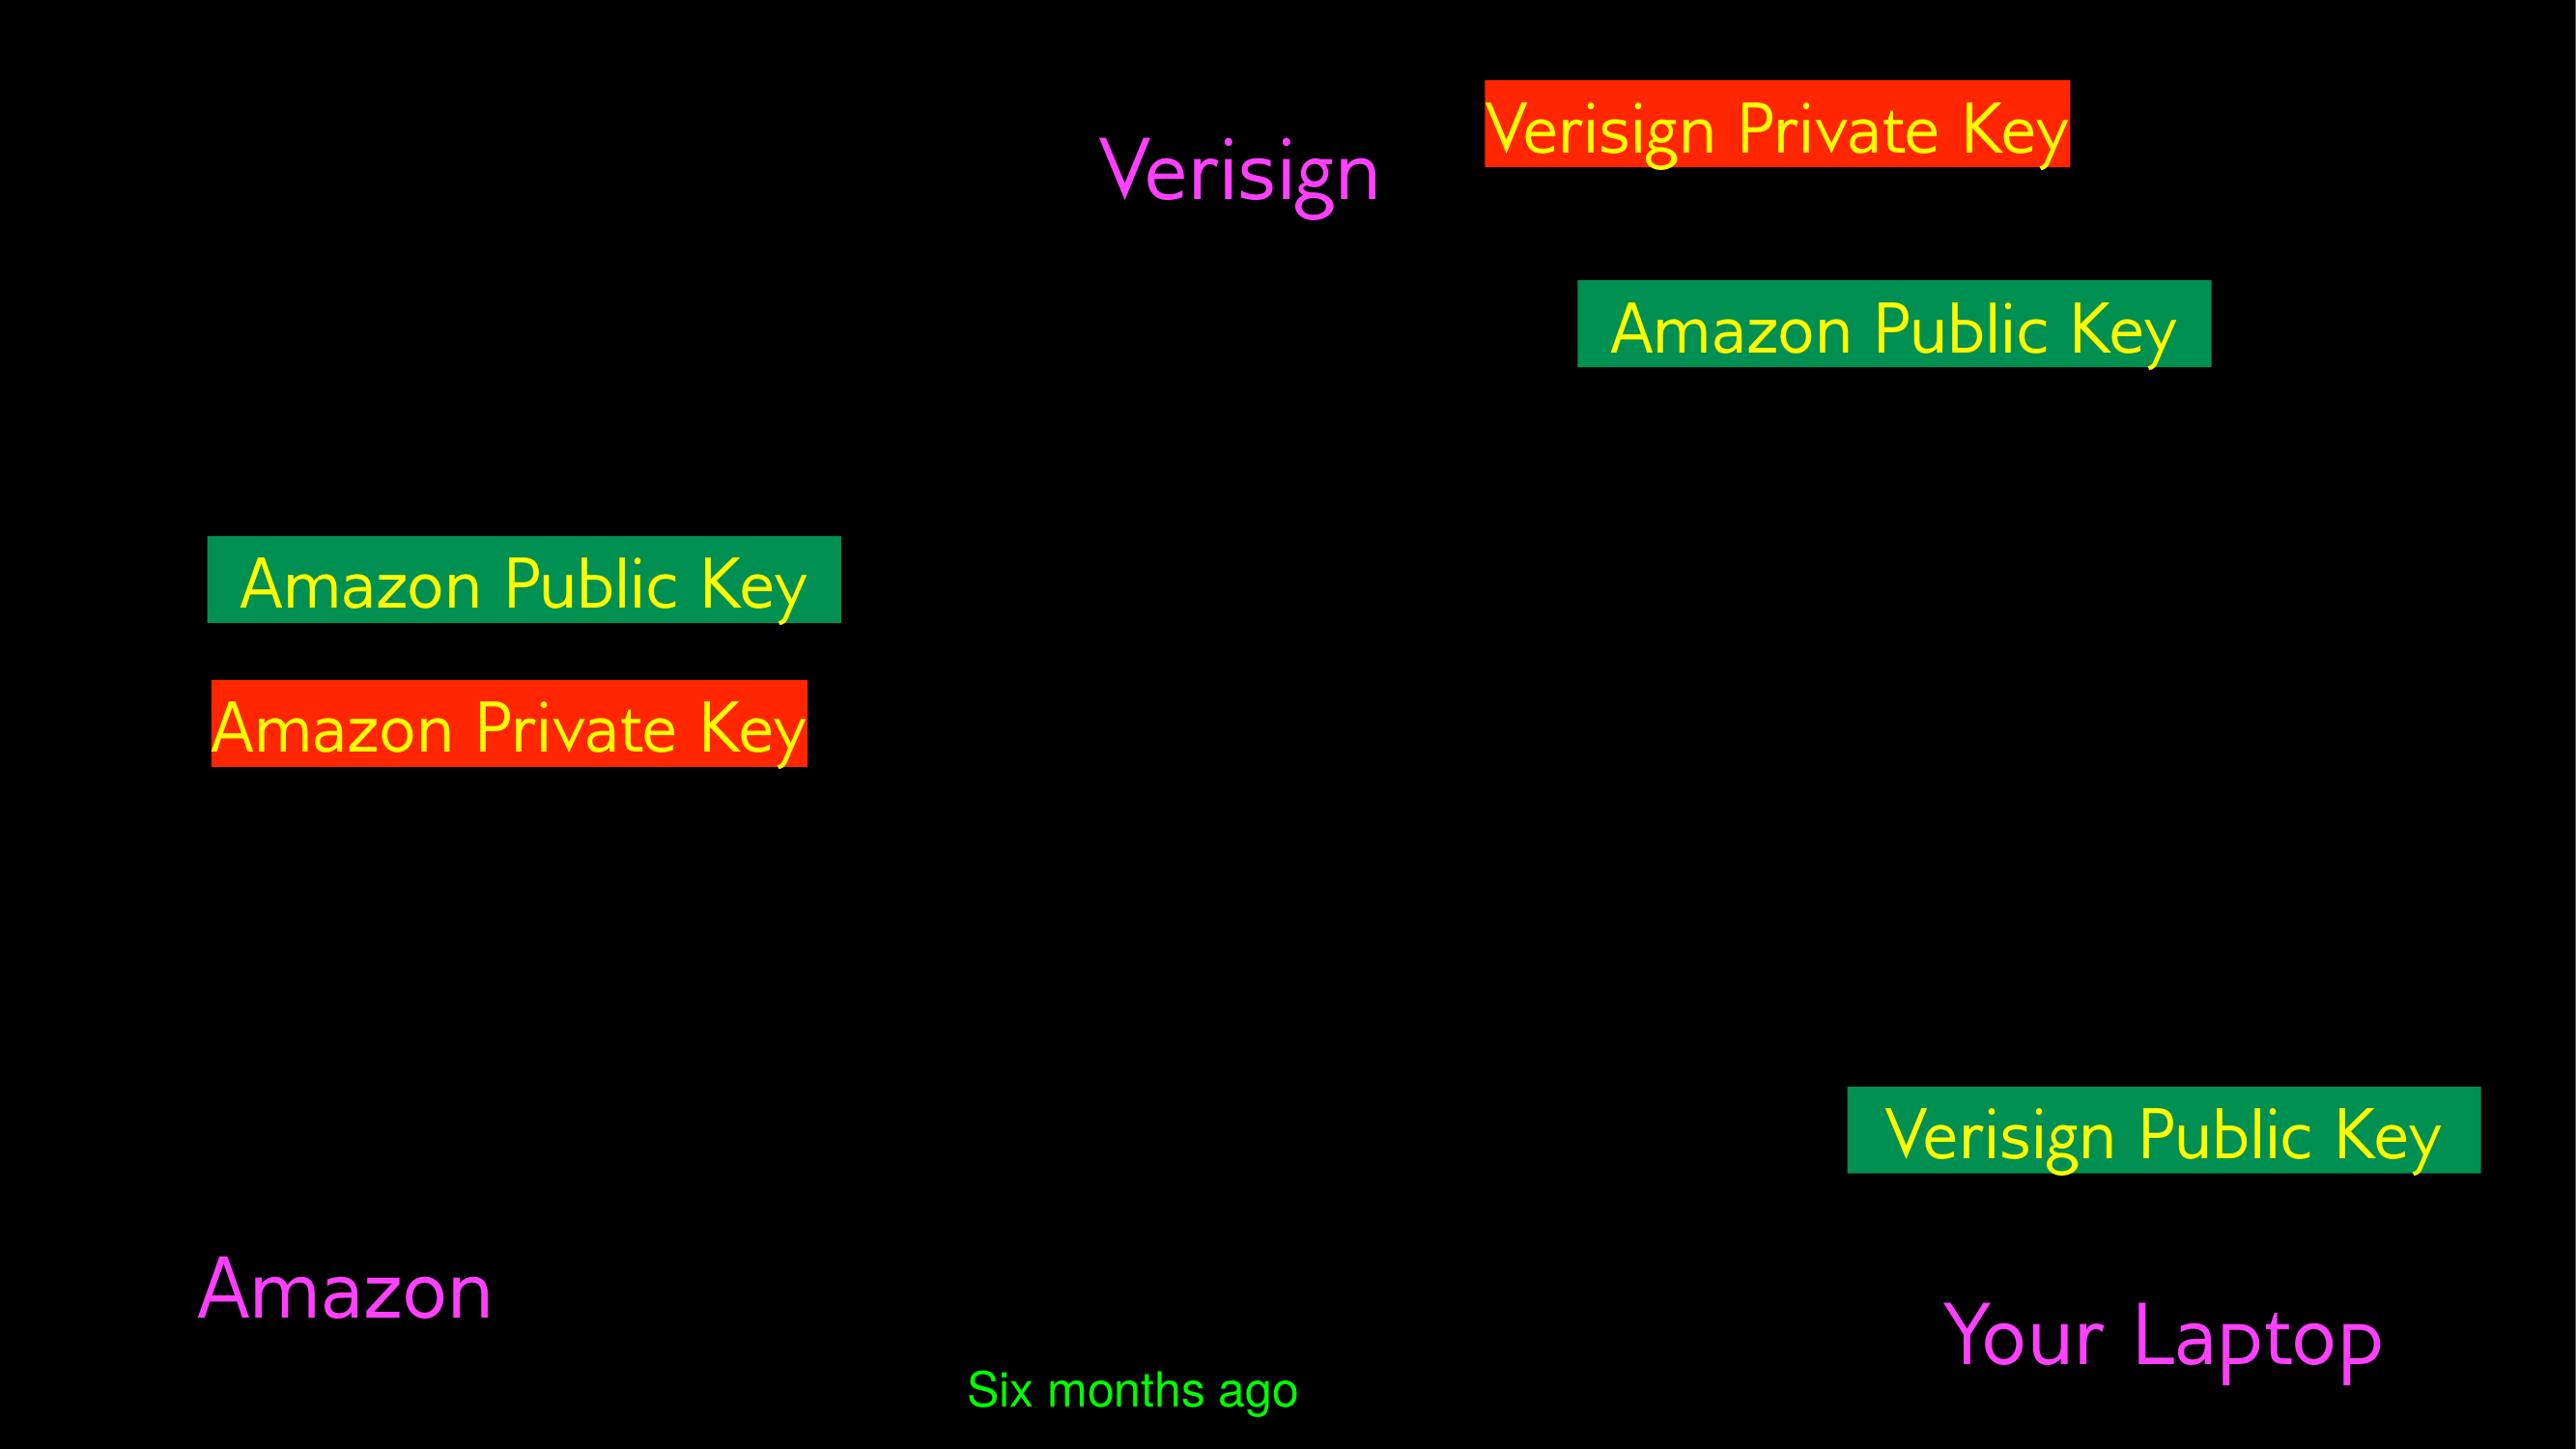

Verisign Private Key
Verisign
Amazon Public Key
Amazon Public Key
Amazon Private Key
Verisign Public Key
Amazon
Your Laptop
Six months ago